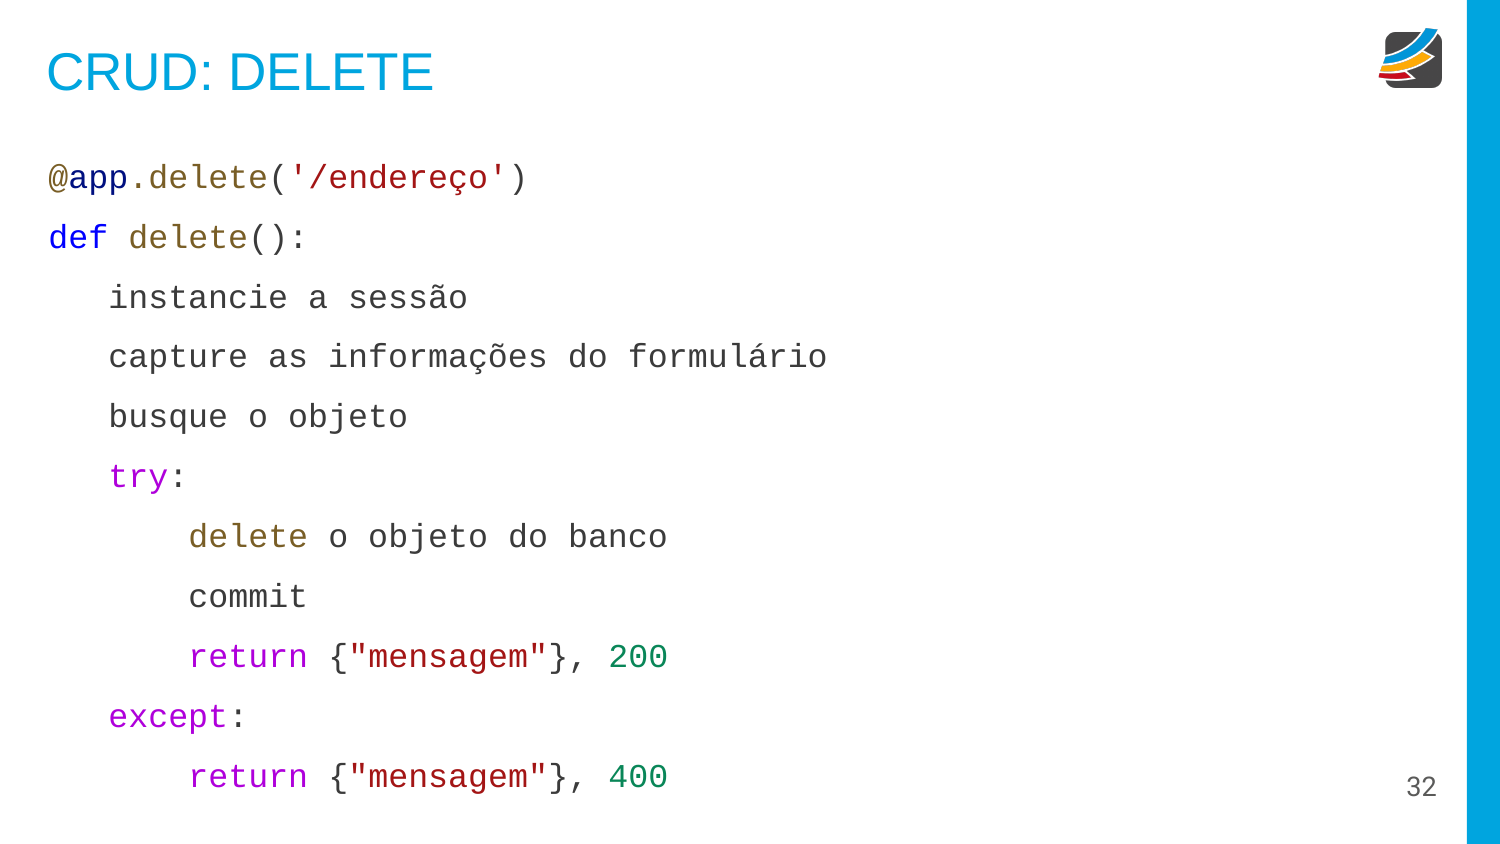

# CRUD: DELETE
@app.delete('/endereço')
def delete():
   instancie a sessão
   capture as informações do formulário
   busque o objeto
   try:
       delete o objeto do banco
       commit
       return {"mensagem"}, 200
   except:
       return {"mensagem"}, 400

32